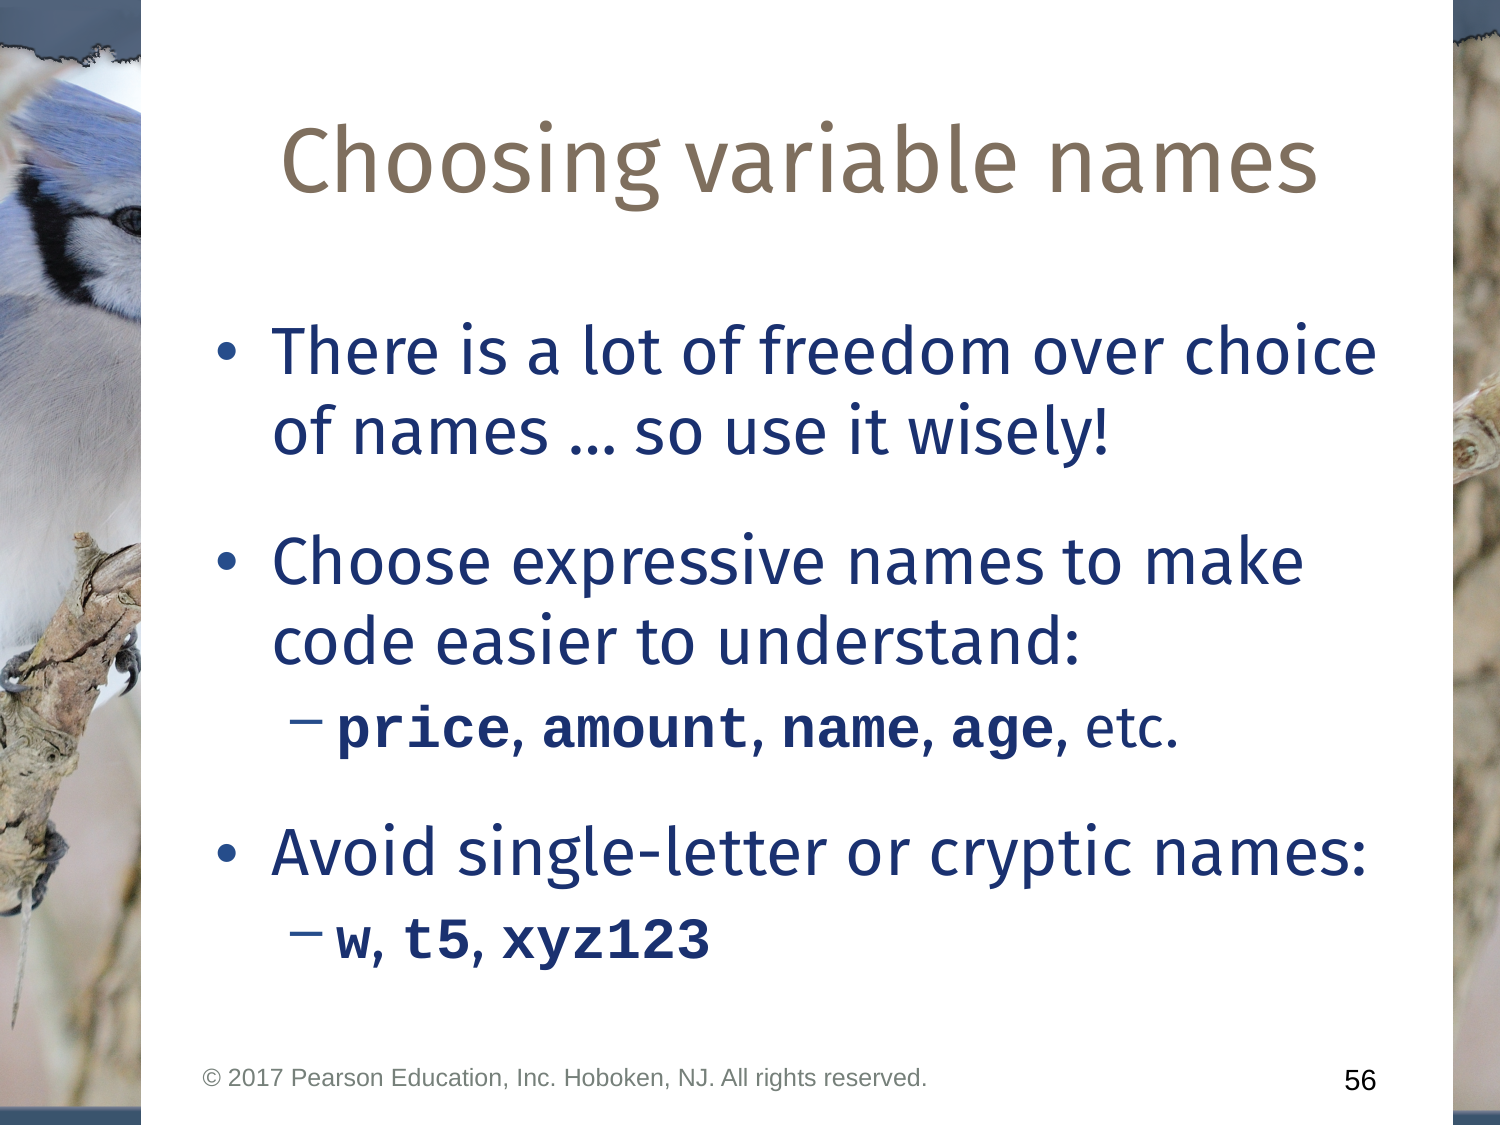

# Choosing variable names
There is a lot of freedom over choice of names … so use it wisely!
Choose expressive names to make code easier to understand:
price, amount, name, age, etc.
Avoid single-letter or cryptic names:
w, t5, xyz123
© 2017 Pearson Education, Inc. Hoboken, NJ. All rights reserved.